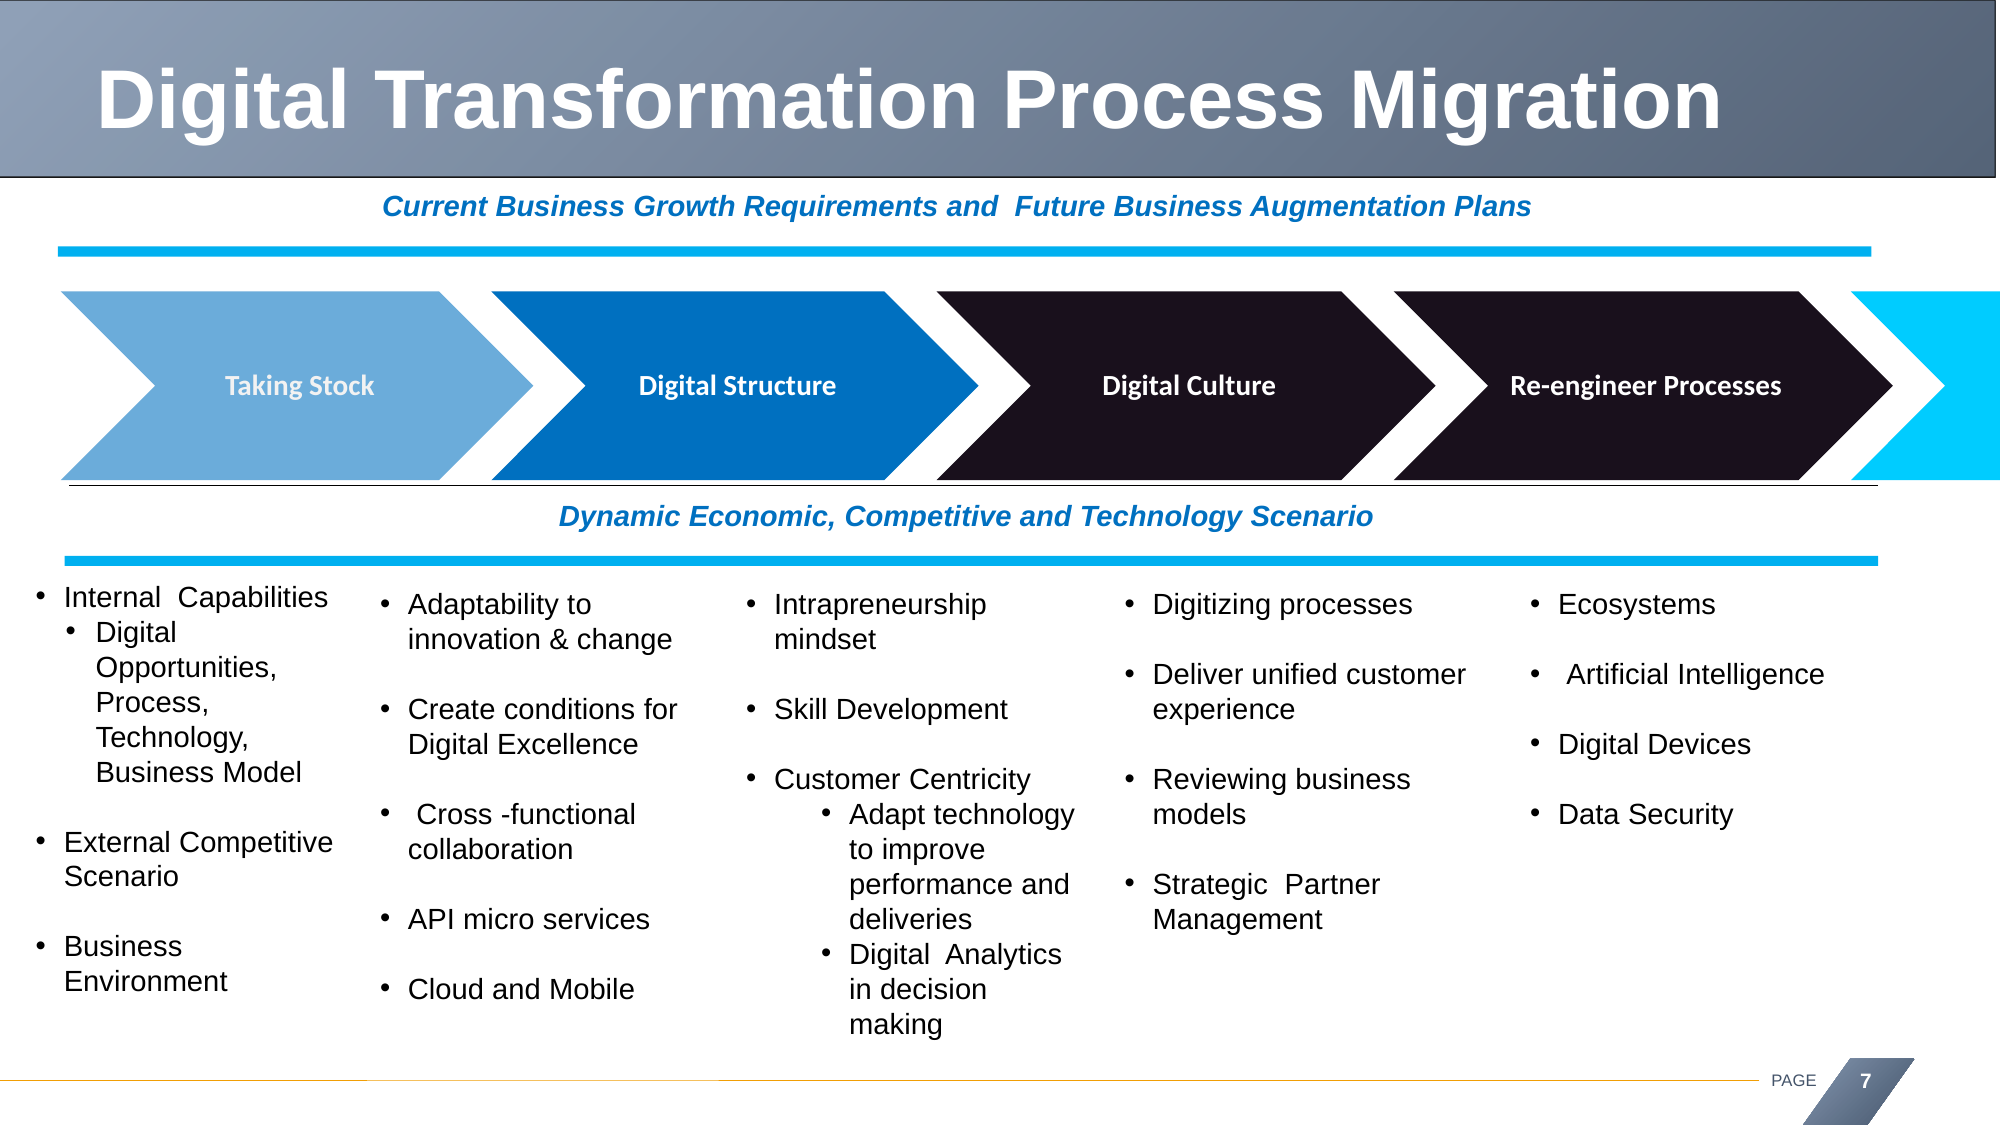

Digital Transformation Process Migration
Current Business Growth Requirements and  Future Business Augmentation Plans

Taking Stock
Digital Structure
Digital Culture
Re-engineer Processes
Technology
Dynamic Economic, Competitive and Technology Scenario

Internal  Capabilities
Digital Opportunities, Process, Technology, Business Model

External Competitive Scenario

Business Environment
Intrapreneurship  mindset

Skill Development

Customer Centricity
Adapt technology to improve performance and deliveries
Digital  Analytics  in decision making
Digitizing processes

Deliver unified customer experience

Reviewing business models

Strategic  Partner Management
Ecosystems

 Artificial Intelligence

Digital Devices

Data Security
Adaptability to innovation & change

Create conditions for Digital Excellence

 Cross -functional collaboration

API micro services

Cloud and Mobile